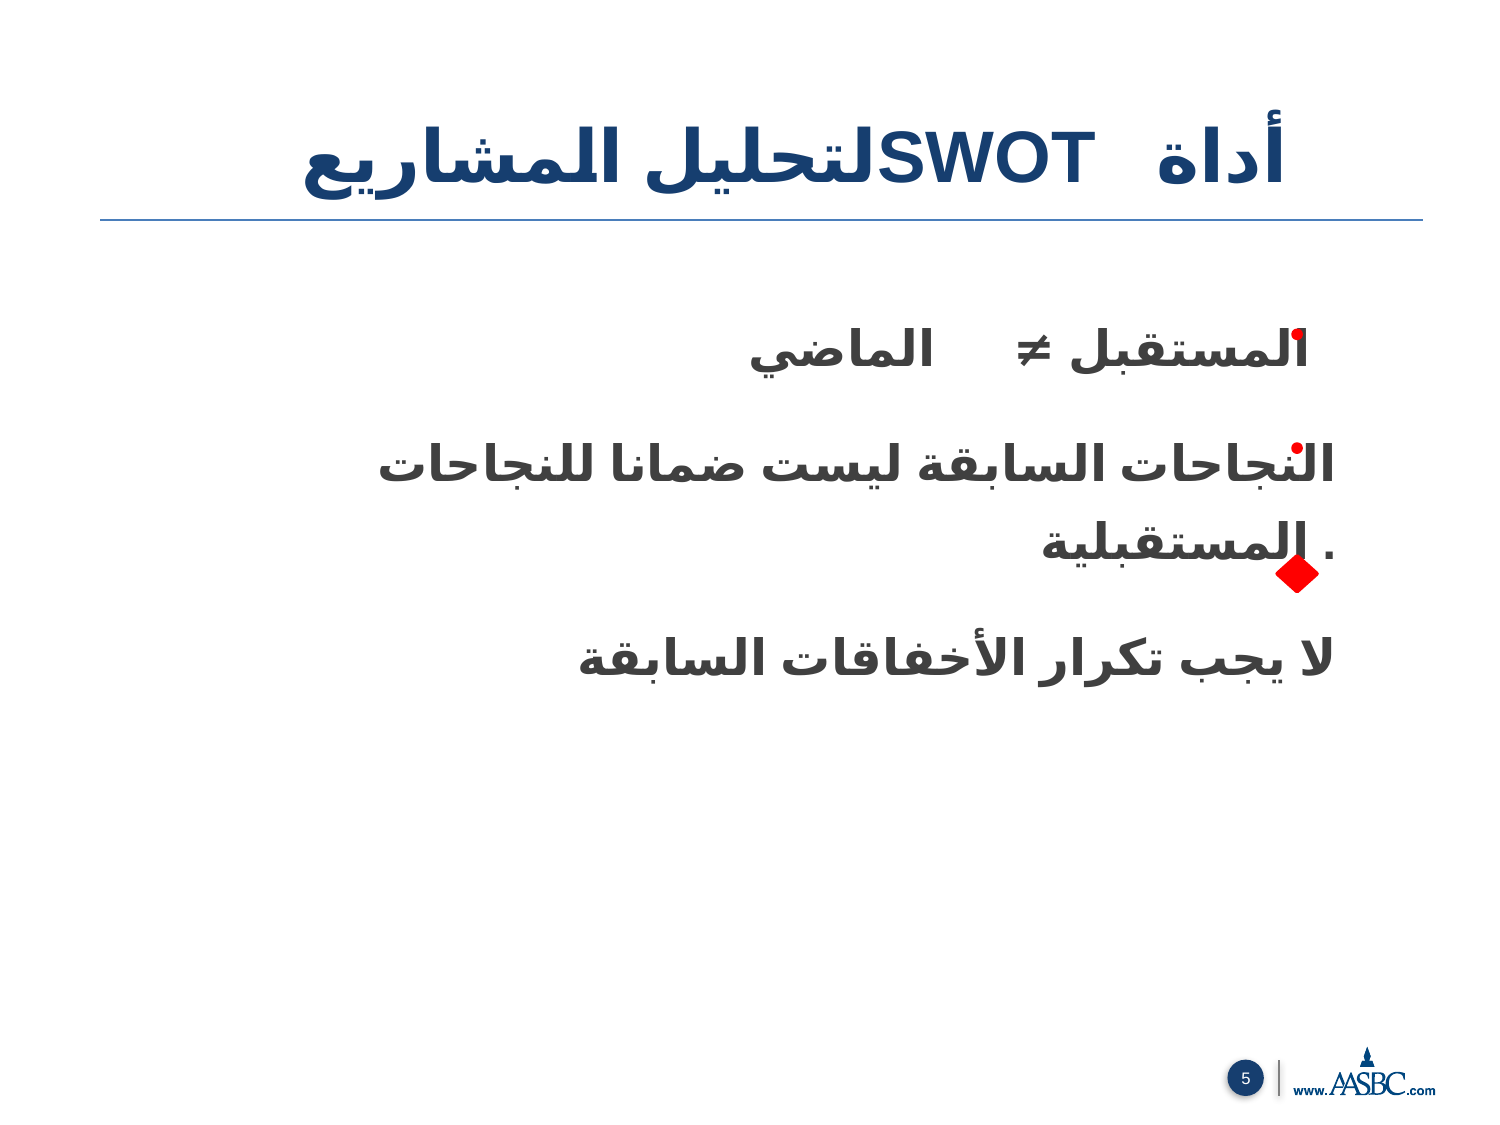

لتحليل المشاريعSWOT   أداة
 المستقبل ≠      الماضي
      النجاحات السابقة ليست ضمانا للنجاحات المستقبلية .
      لا يجب تكرار الأخفاقات السابقة